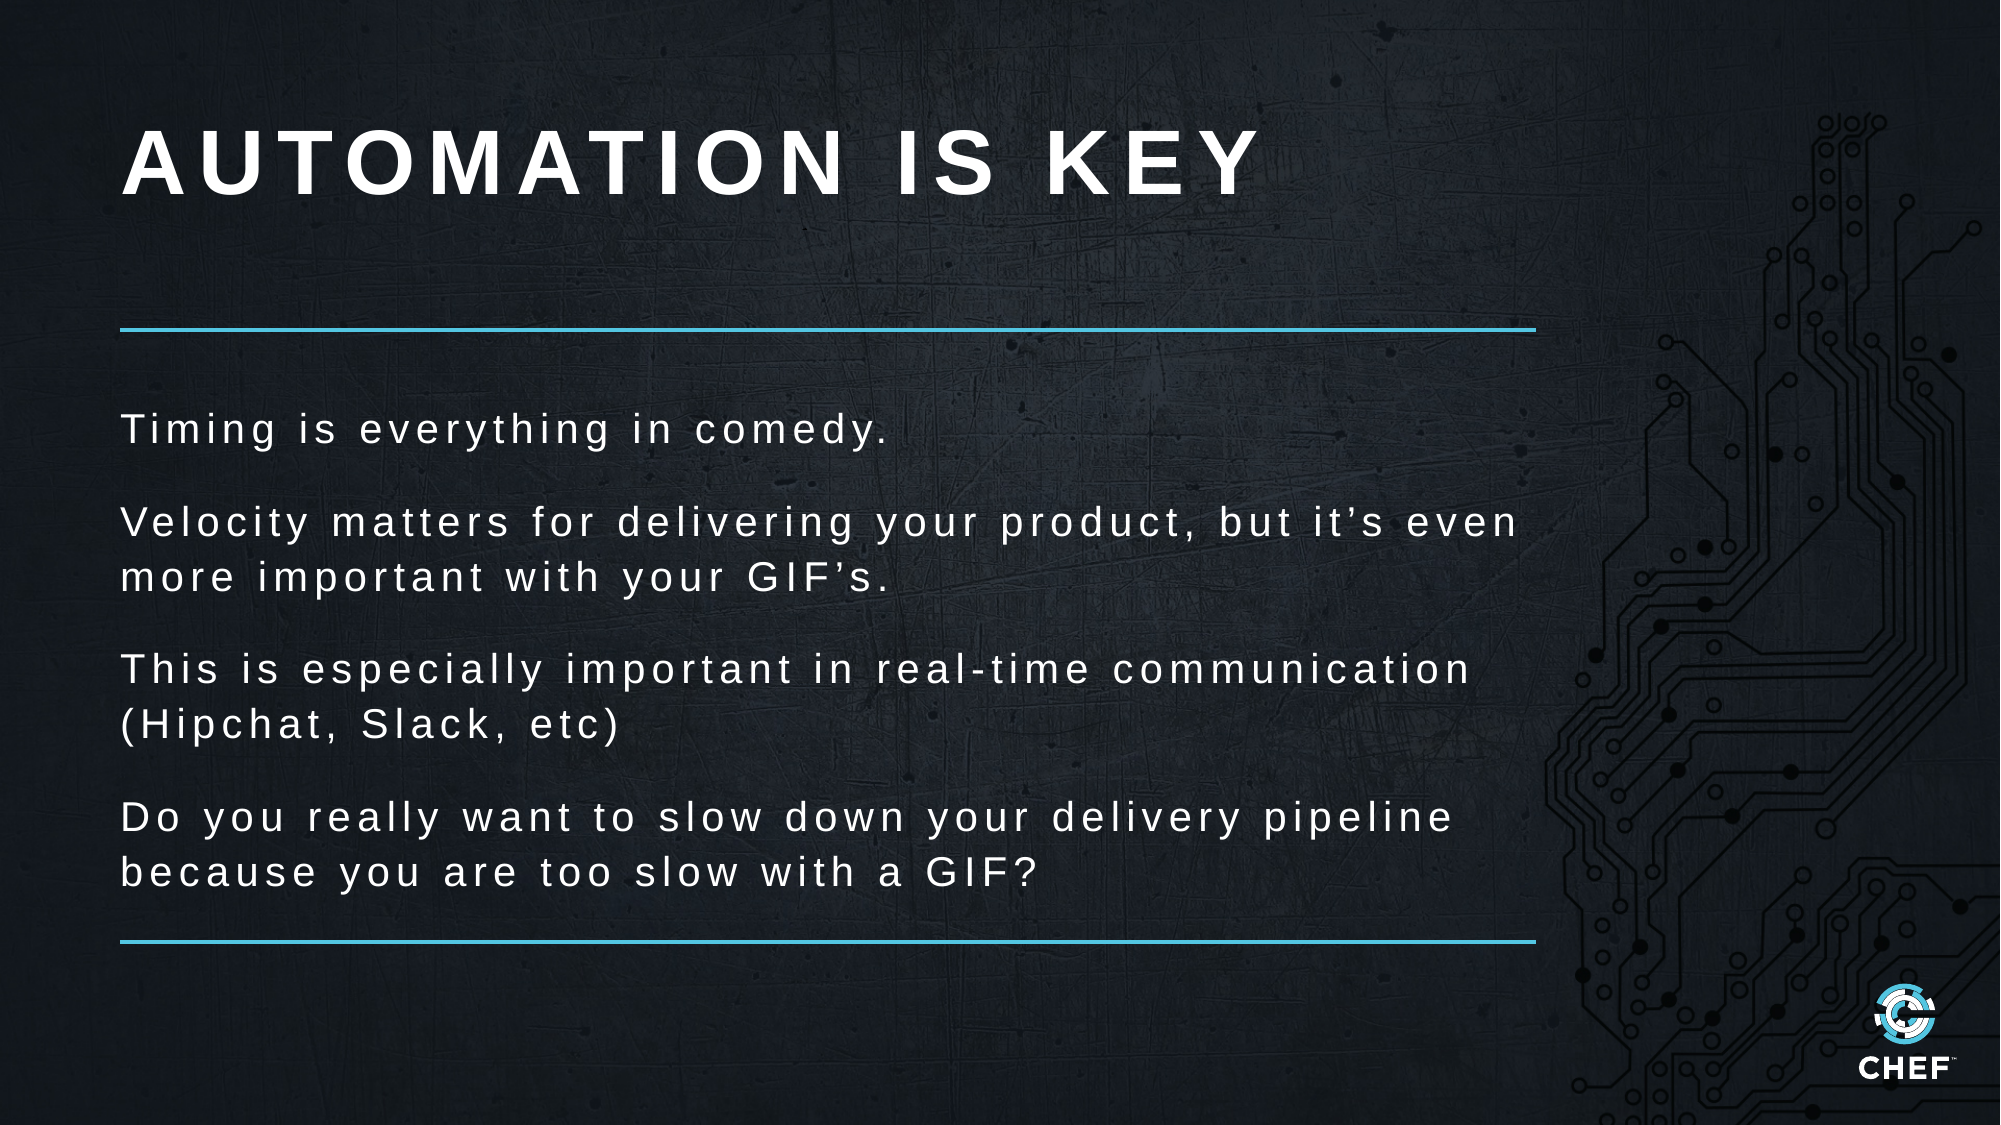

# AUTOMATION IS KEY
Timing is everything in comedy.
Velocity matters for delivering your product, but it’s even more important with your GIF’s.
This is especially important in real-time communication (Hipchat, Slack, etc)
Do you really want to slow down your delivery pipeline because you are too slow with a GIF?